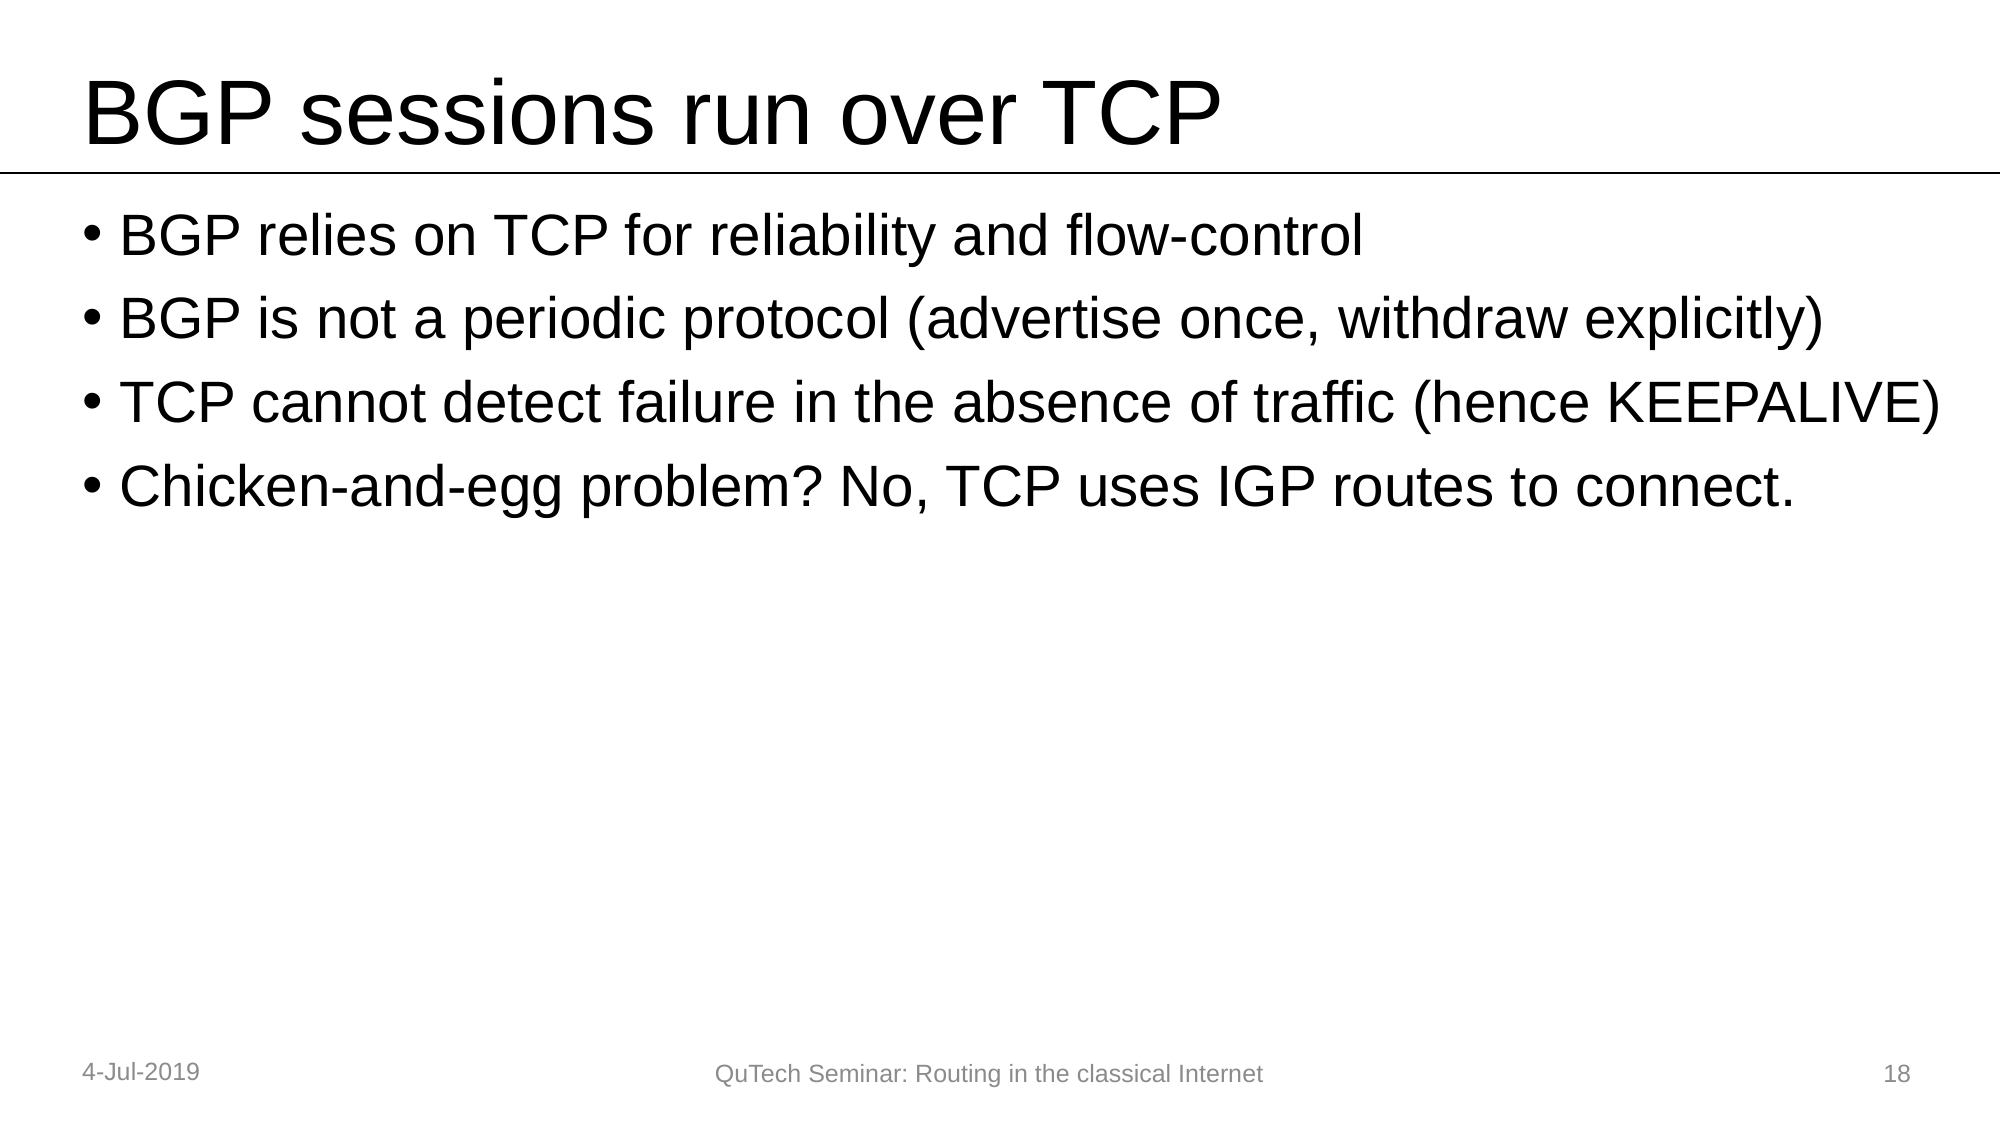

# BGP sessions run over TCP
BGP relies on TCP for reliability and flow-control
BGP is not a periodic protocol (advertise once, withdraw explicitly)
TCP cannot detect failure in the absence of traffic (hence KEEPALIVE)
Chicken-and-egg problem? No, TCP uses IGP routes to connect.
4-Jul-2019
QuTech Seminar: Routing in the classical Internet
18